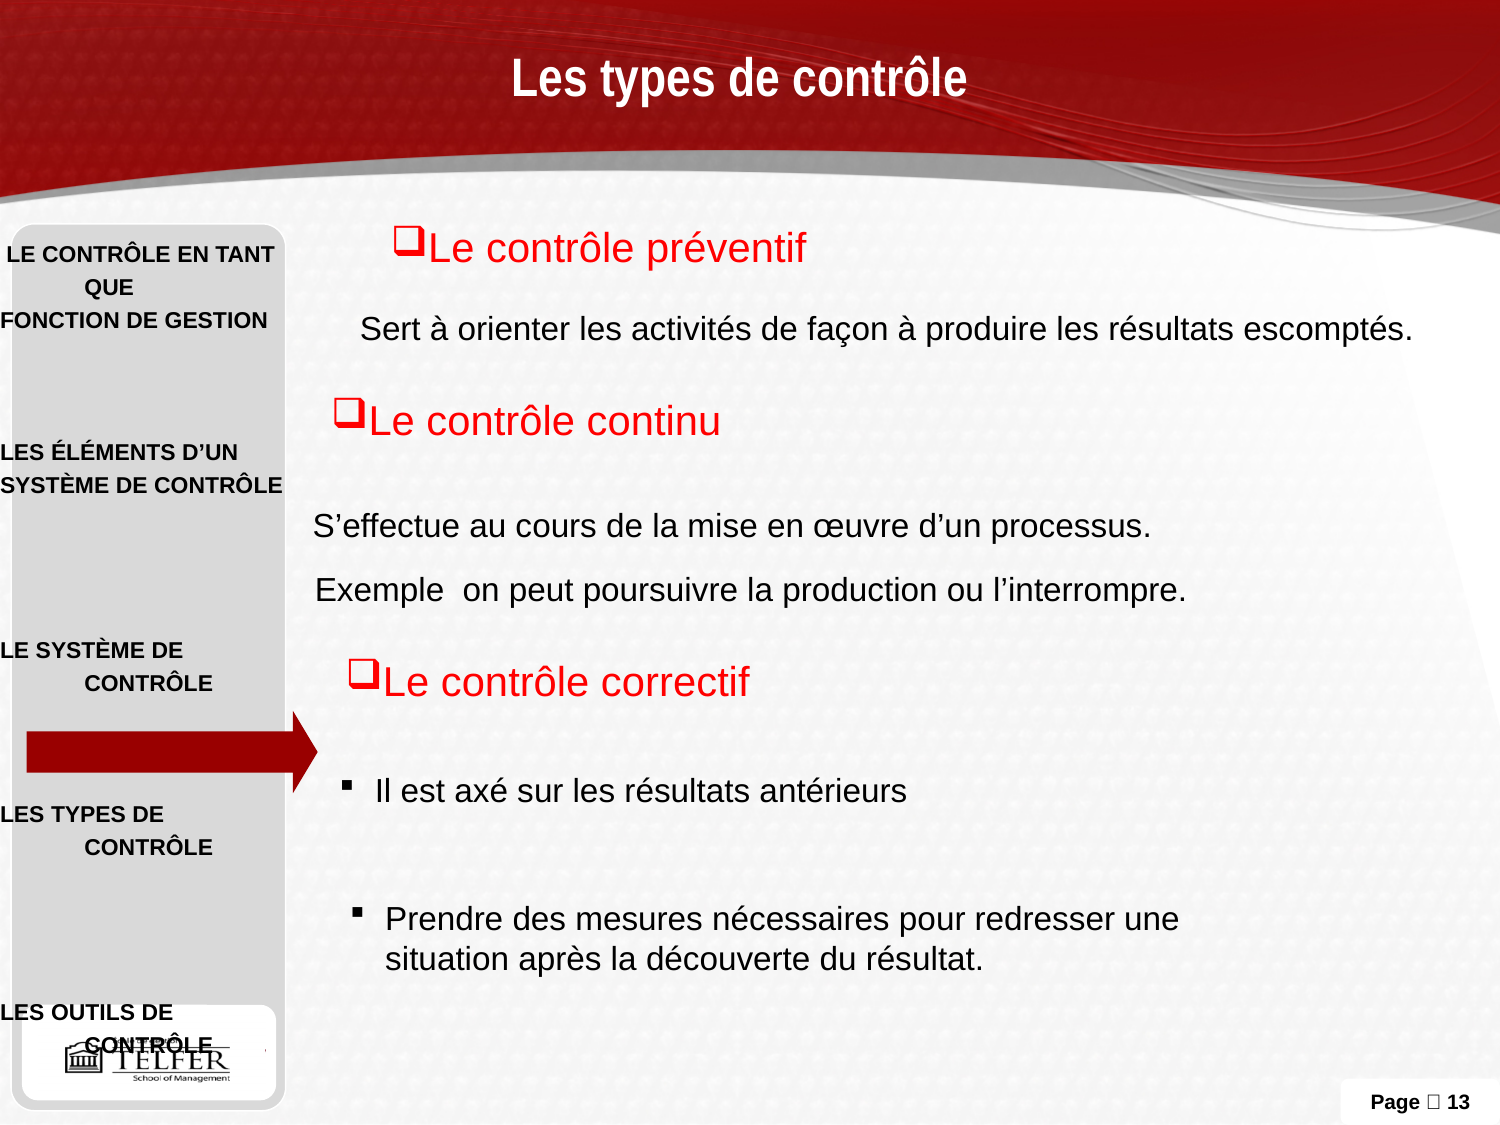

# Les types de contrôle
Le contrôle préventif
 Le contrôle en tant que
fonction de gestion

Les éléments d’un
système de contrôle

Le système de contrôle

Les types de contrôle

Les outils de contrôle

Sert à orienter les activités de façon à produire les résultats escomptés.
Le contrôle continu
S’effectue au cours de la mise en œuvre d’un processus.
Exemple  on peut poursuivre la production ou l’interrompre.
Le contrôle correctif

Il est axé sur les résultats antérieurs
Prendre des mesures nécessaires pour redresser une situation après la découverte du résultat.